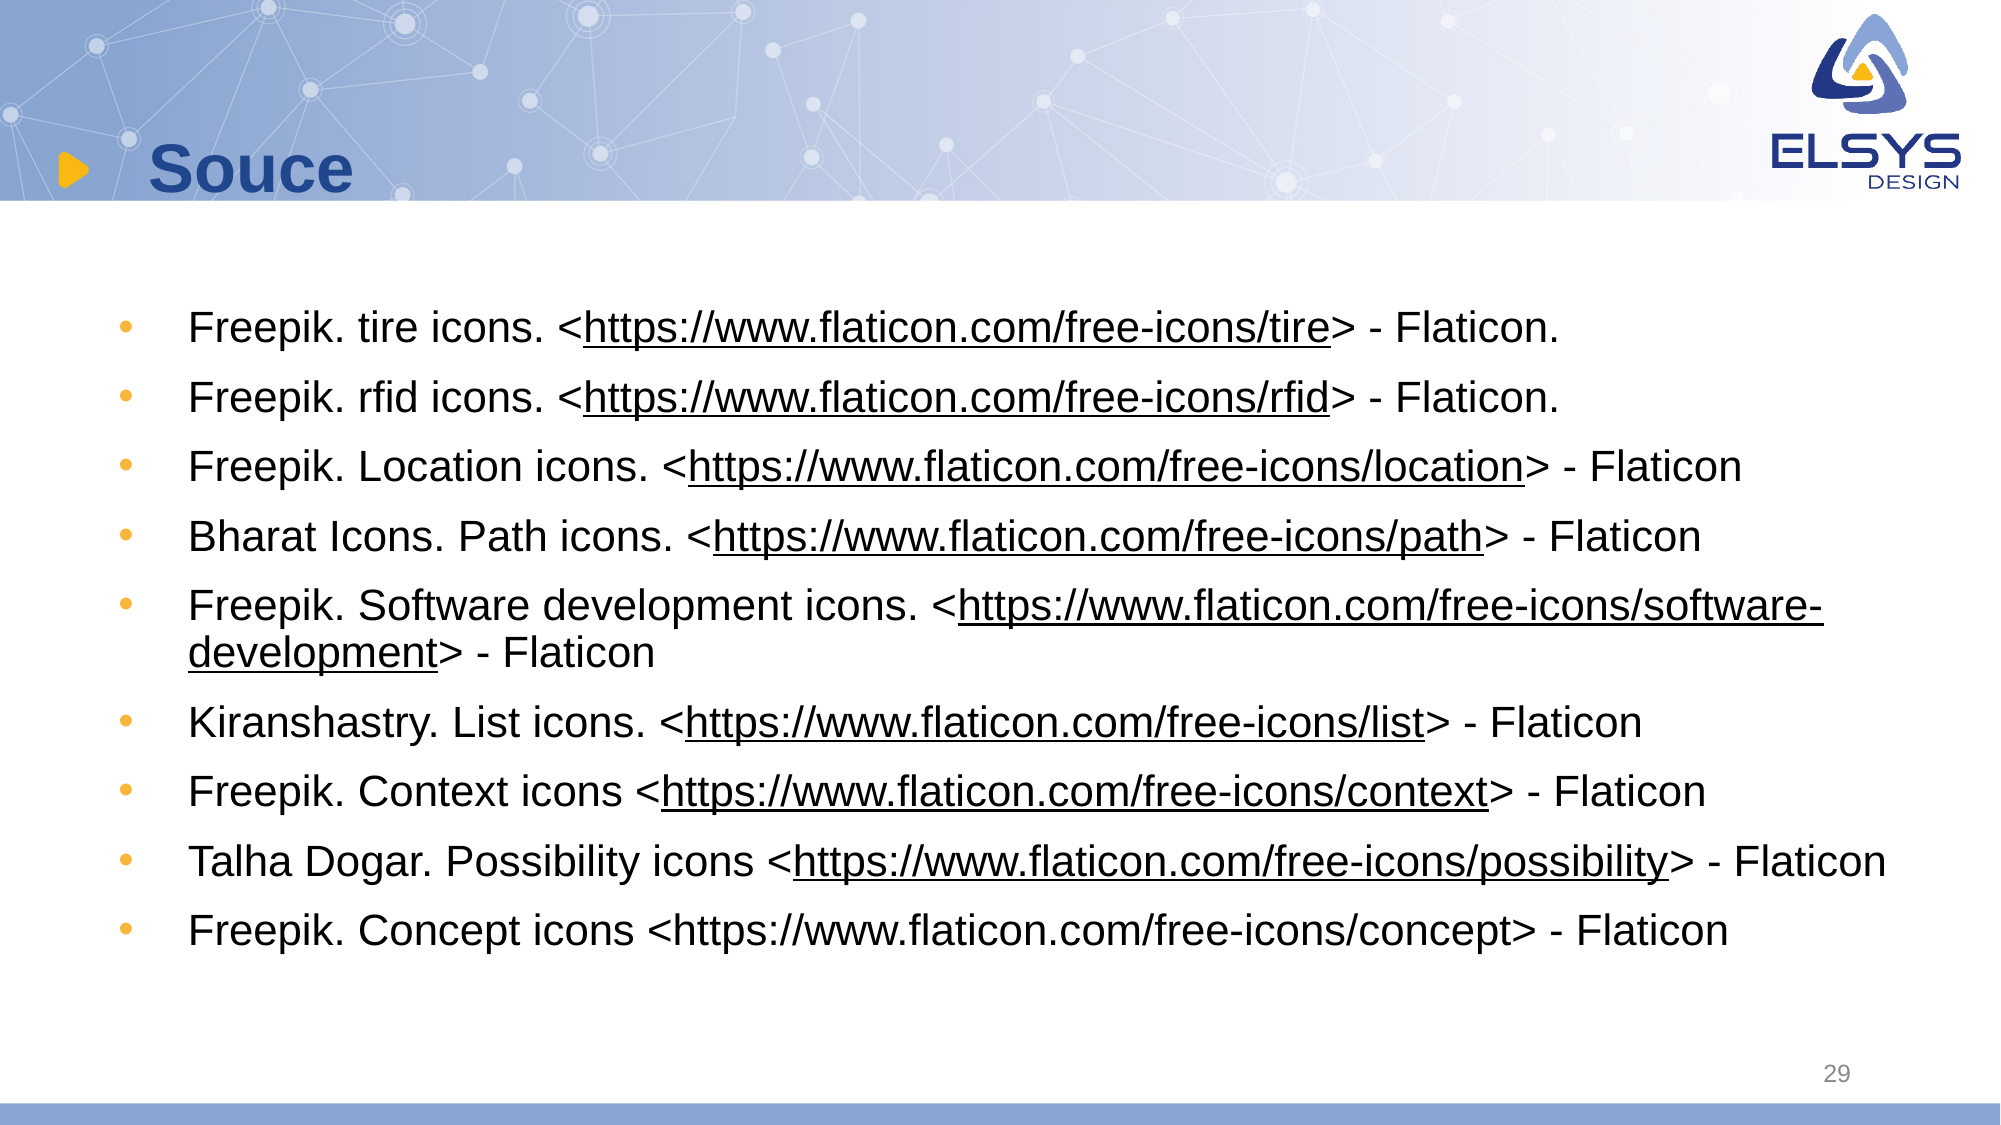

# Souce
Freepik. tire icons. <https://www.flaticon.com/free-icons/tire> - Flaticon.
Freepik. rfid icons. <https://www.flaticon.com/free-icons/rfid> - Flaticon.
Freepik. Location icons. <https://www.flaticon.com/free-icons/location> - Flaticon
Bharat Icons. Path icons. <https://www.flaticon.com/free-icons/path> - Flaticon
Freepik. Software development icons. <https://www.flaticon.com/free-icons/software-development> - Flaticon
Kiranshastry. List icons. <https://www.flaticon.com/free-icons/list> - Flaticon
Freepik. Context icons <https://www.flaticon.com/free-icons/context> - Flaticon
Talha Dogar. Possibility icons <https://www.flaticon.com/free-icons/possibility> - Flaticon
Freepik. Concept icons <https://www.flaticon.com/free-icons/concept> - Flaticon
29